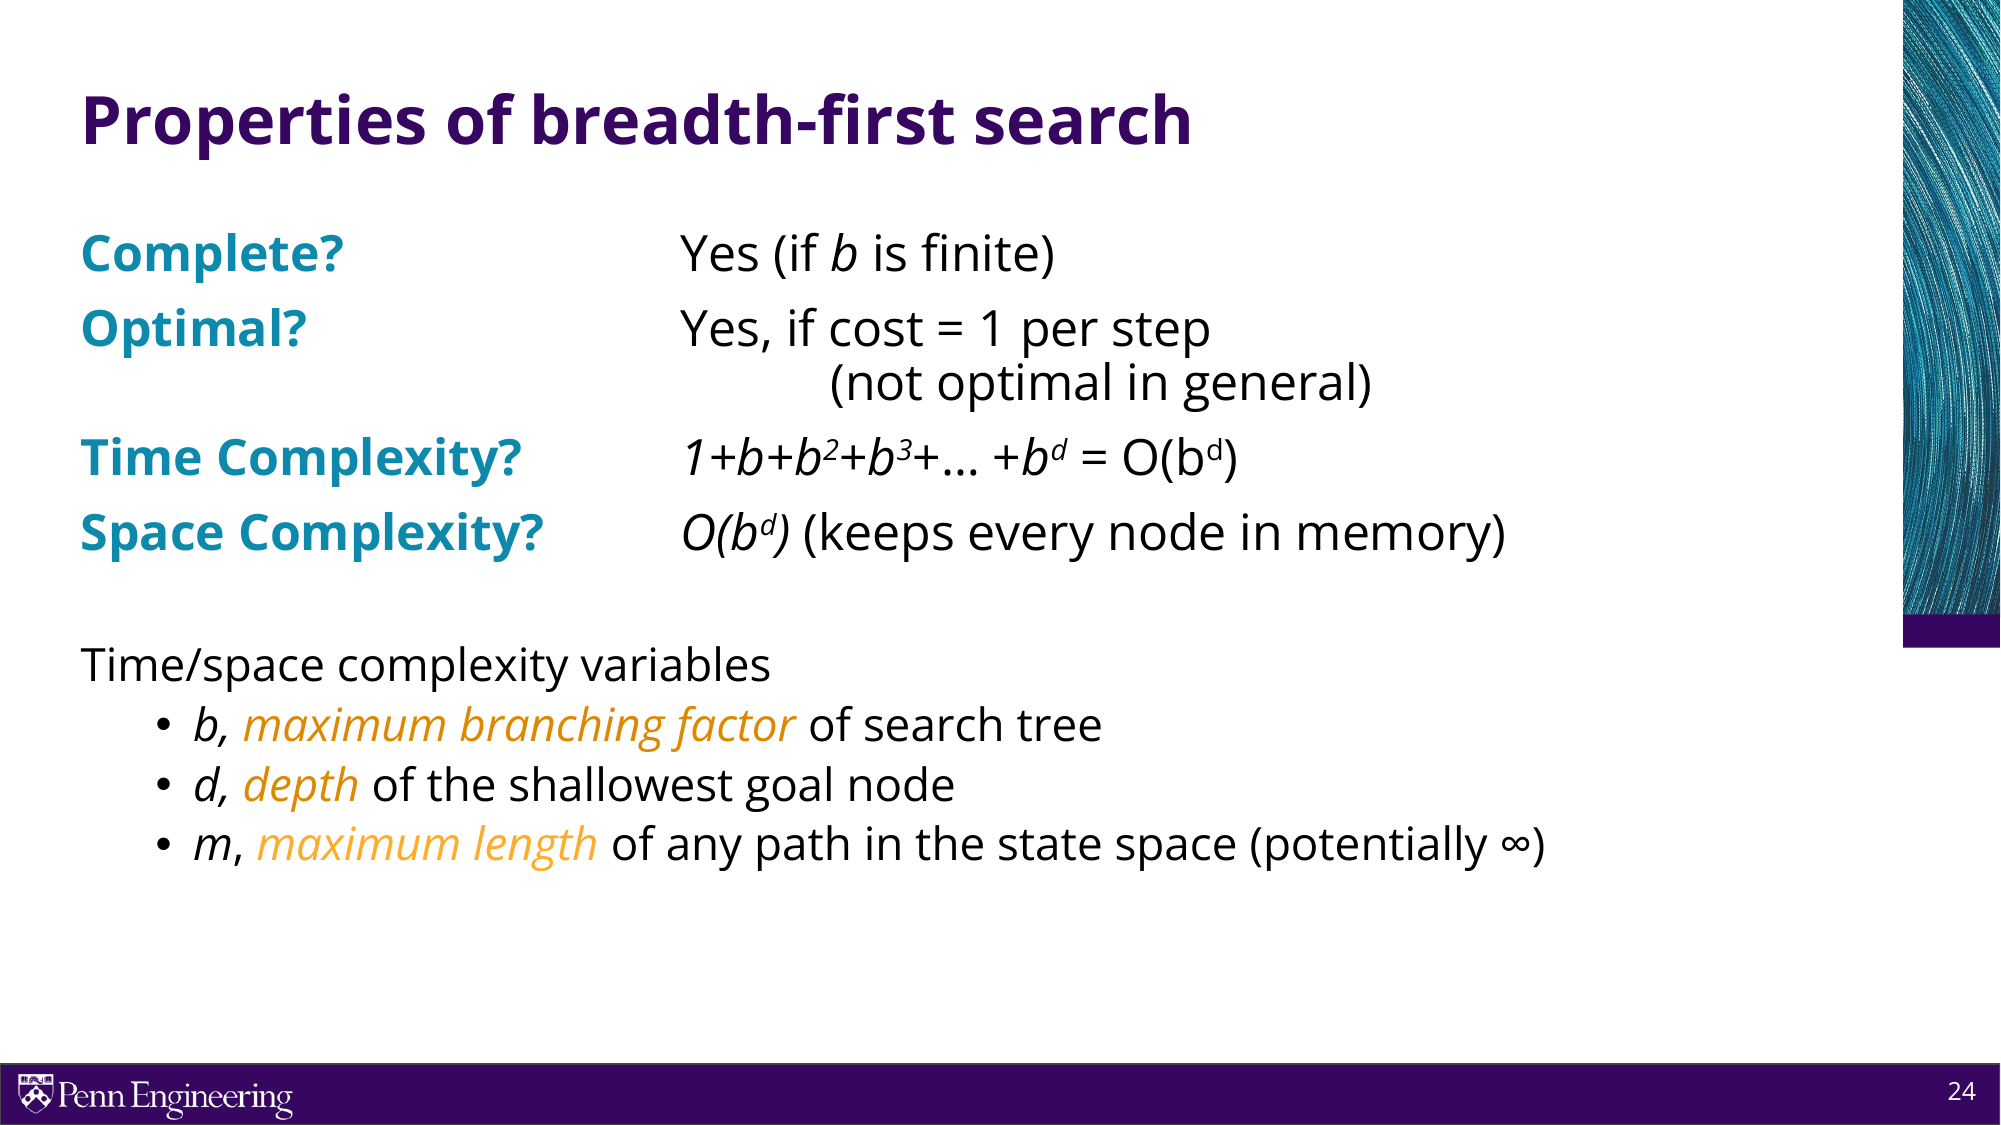

# Properties of breadth-first search
Complete? 			Yes (if b is finite)
Optimal? 			Yes, if cost = 1 per step
					(not optimal in general)
Time Complexity? 	1+b+b2+b3+… +bd = O(bd)
Space Complexity? 	O(bd) (keeps every node in memory)

Time/space complexity variables
b, maximum branching factor of search tree
d, depth of the shallowest goal node
m, maximum length of any path in the state space (potentially ∞)
24